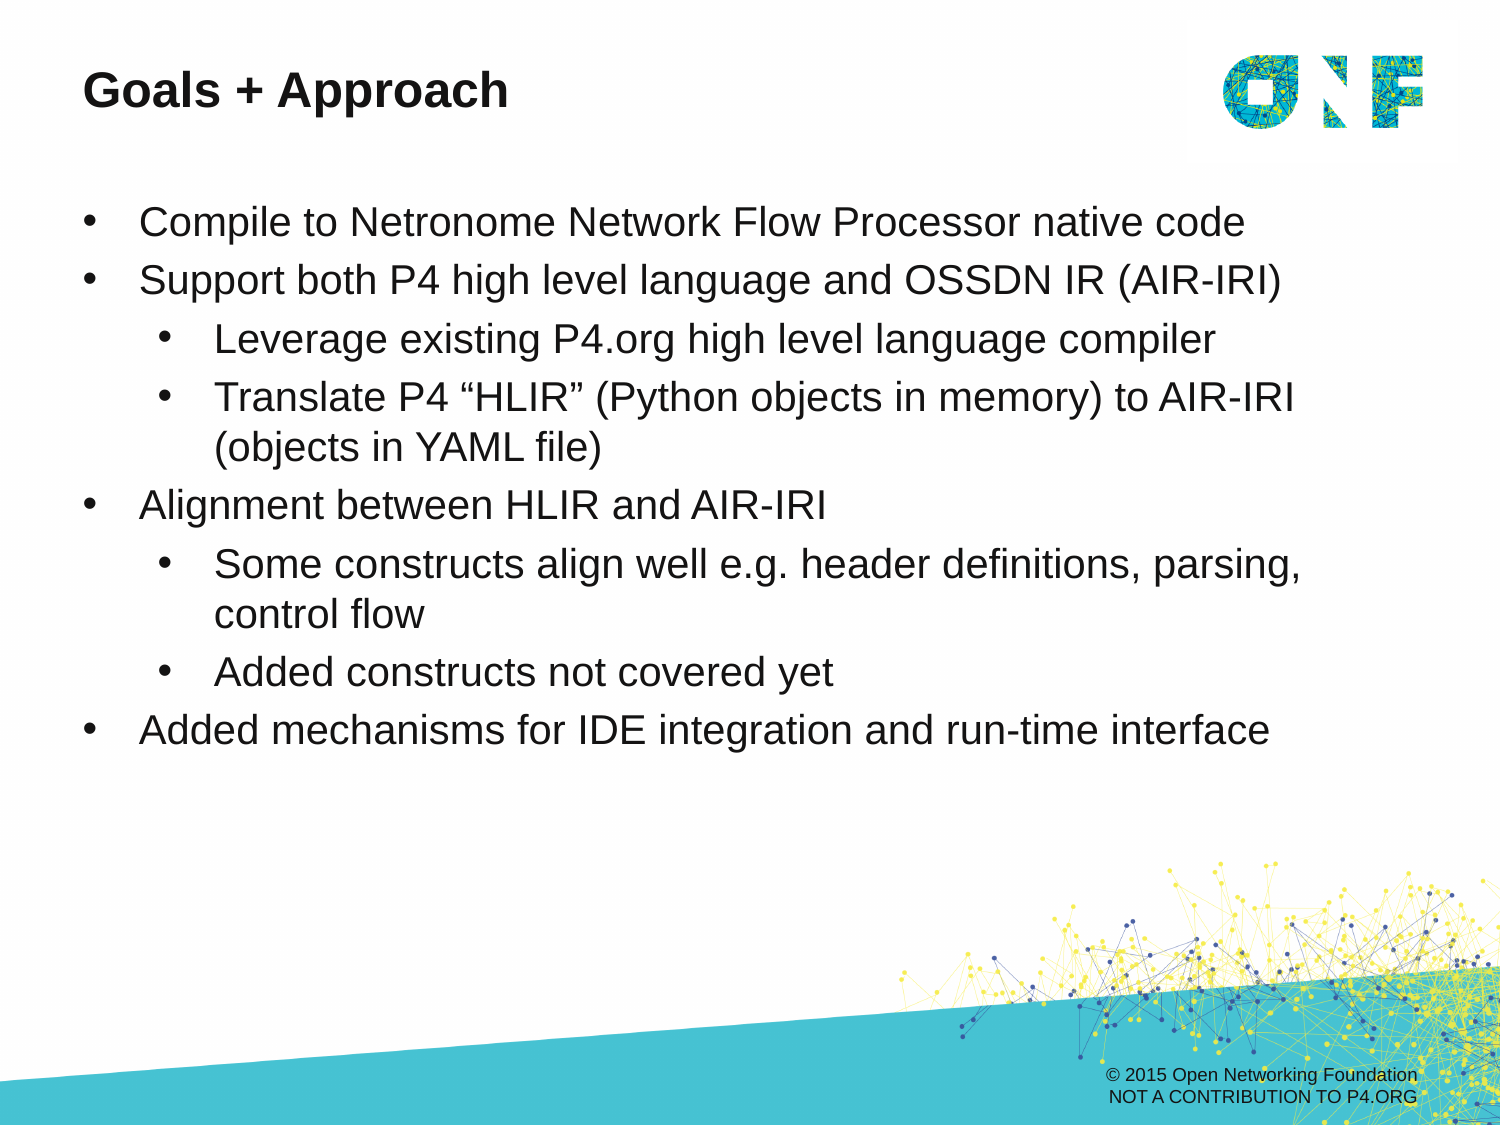

# Goals + Approach
Compile to Netronome Network Flow Processor native code
Support both P4 high level language and OSSDN IR (AIR-IRI)
Leverage existing P4.org high level language compiler
Translate P4 “HLIR” (Python objects in memory) to AIR-IRI
(objects in YAML file)
Alignment between HLIR and AIR-IRI
Some constructs align well e.g. header definitions, parsing, control flow
Added constructs not covered yet
Added mechanisms for IDE integration and run-time interface
3